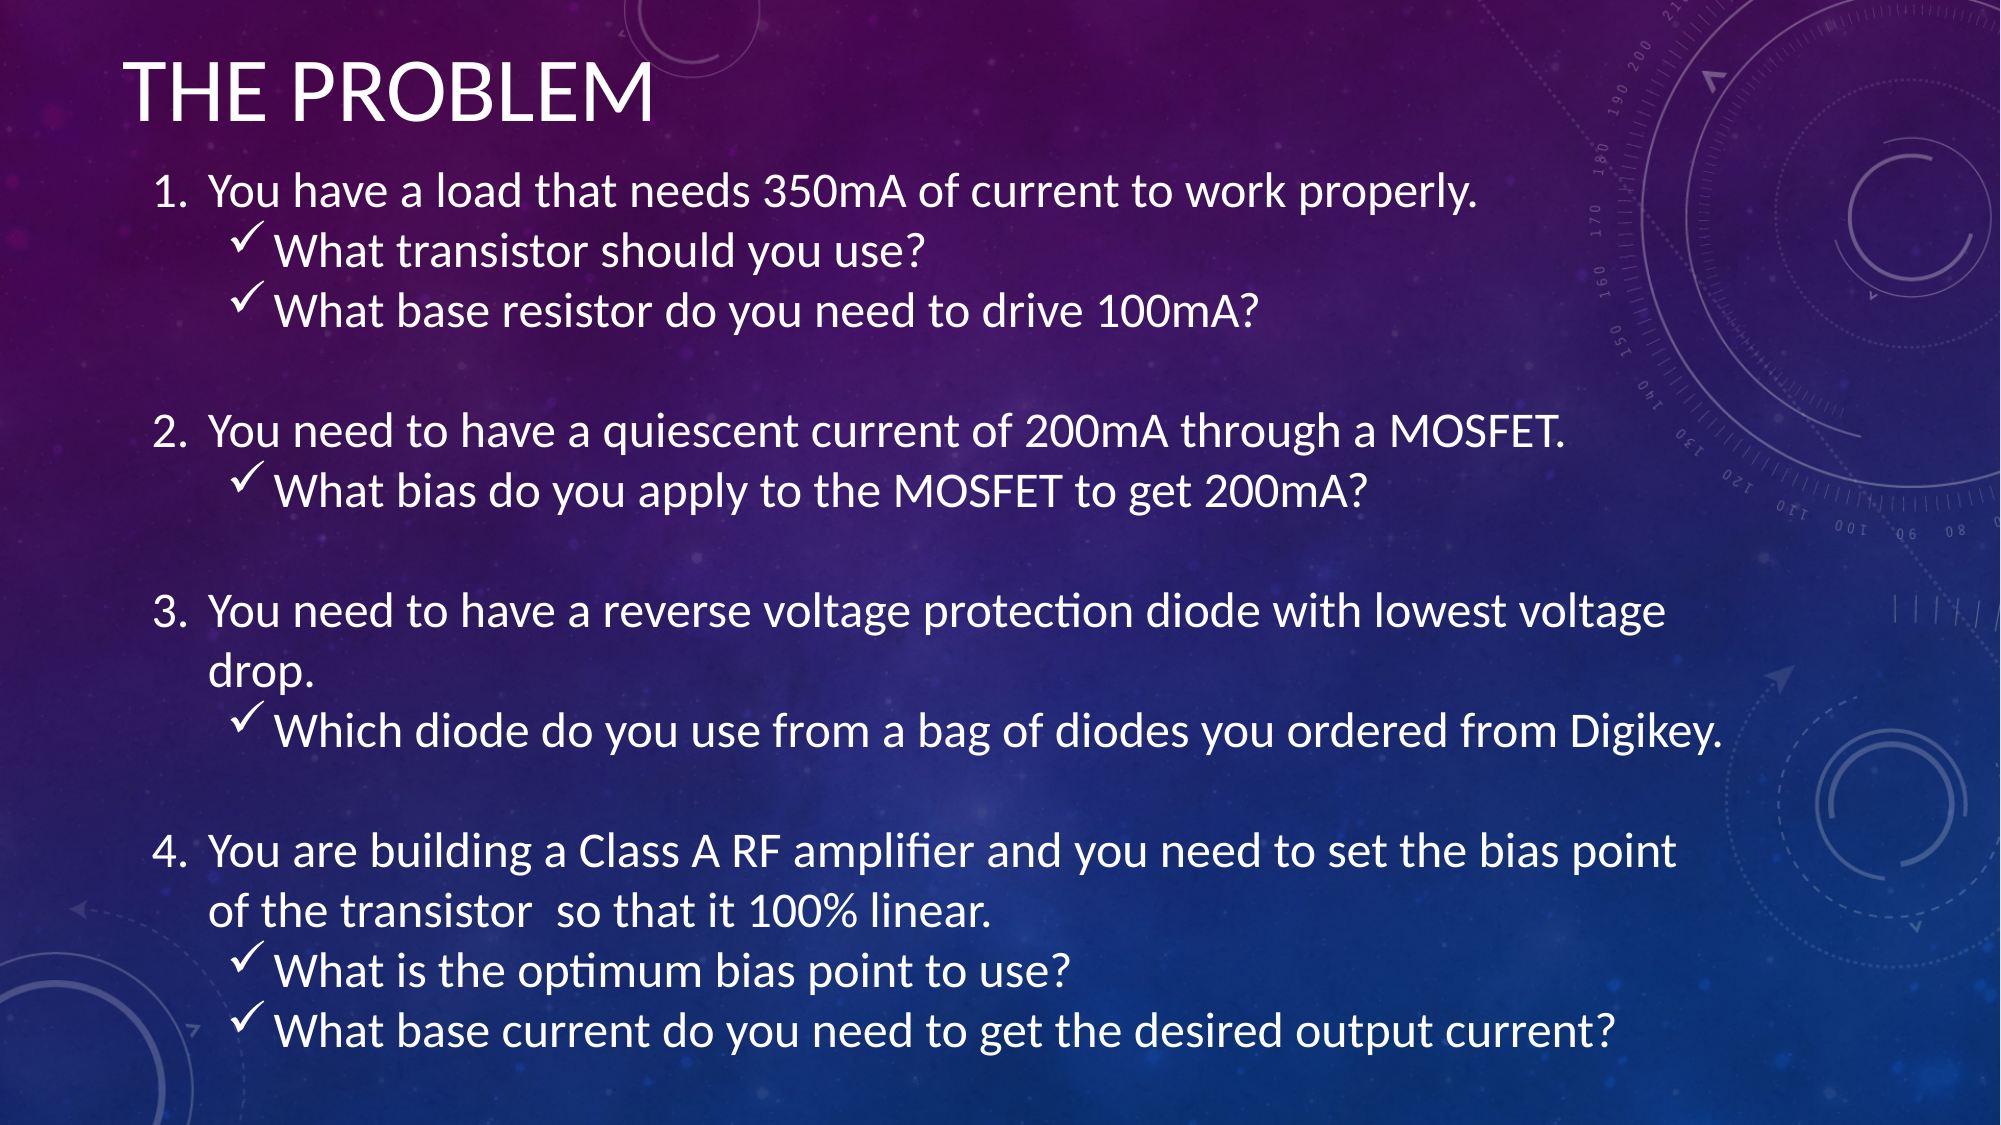

# The problem
You have a load that needs 350mA of current to work properly.
What transistor should you use?
What base resistor do you need to drive 100mA?

You need to have a quiescent current of 200mA through a MOSFET.
What bias do you apply to the MOSFET to get 200mA?

You need to have a reverse voltage protection diode with lowest voltage drop.
Which diode do you use from a bag of diodes you ordered from Digikey.

You are building a Class A RF amplifier and you need to set the bias point of the transistor  so that it 100% linear.
What is the optimum bias point to use?
What base current do you need to get the desired output current?